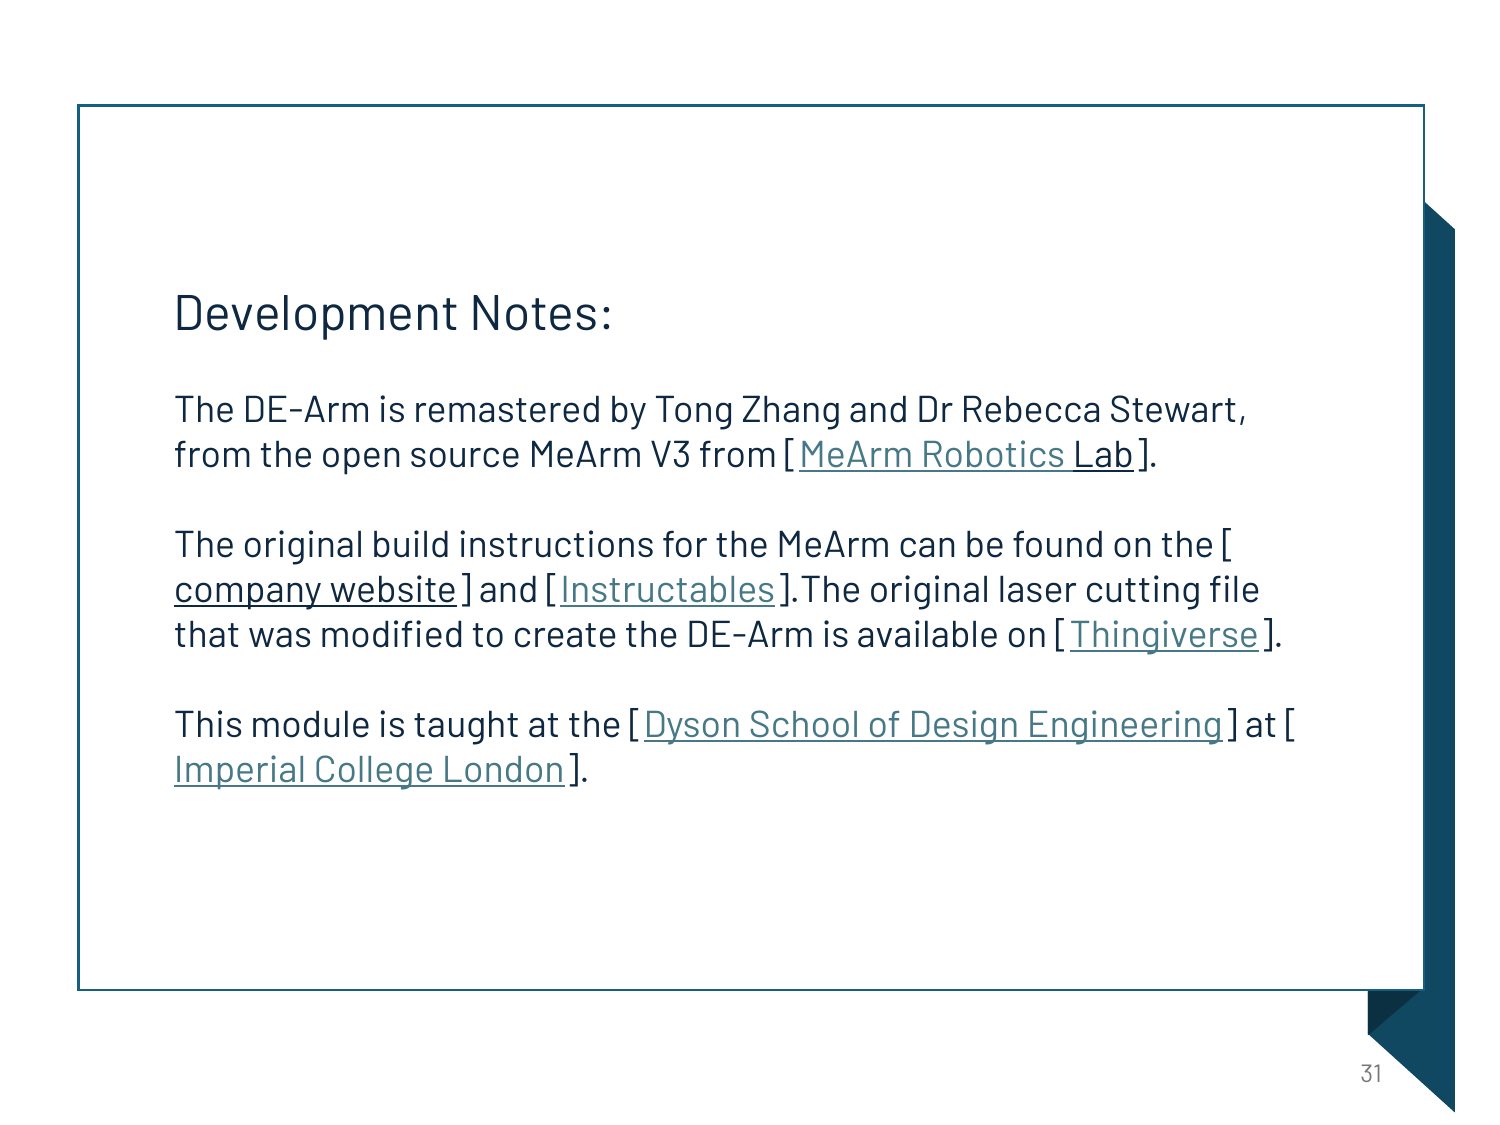

Development Notes:

The DE-Arm is remastered by Tong Zhang and Dr Rebecca Stewart, from the open source MeArm V3 from [MeArm Robotics Lab].
The original build instructions for the MeArm can be found on the [company website] and [Instructables].The original laser cutting file that was modified to create the DE-Arm is available on [Thingiverse].
This module is taught at the [Dyson School of Design Engineering] at [Imperial College London].

31